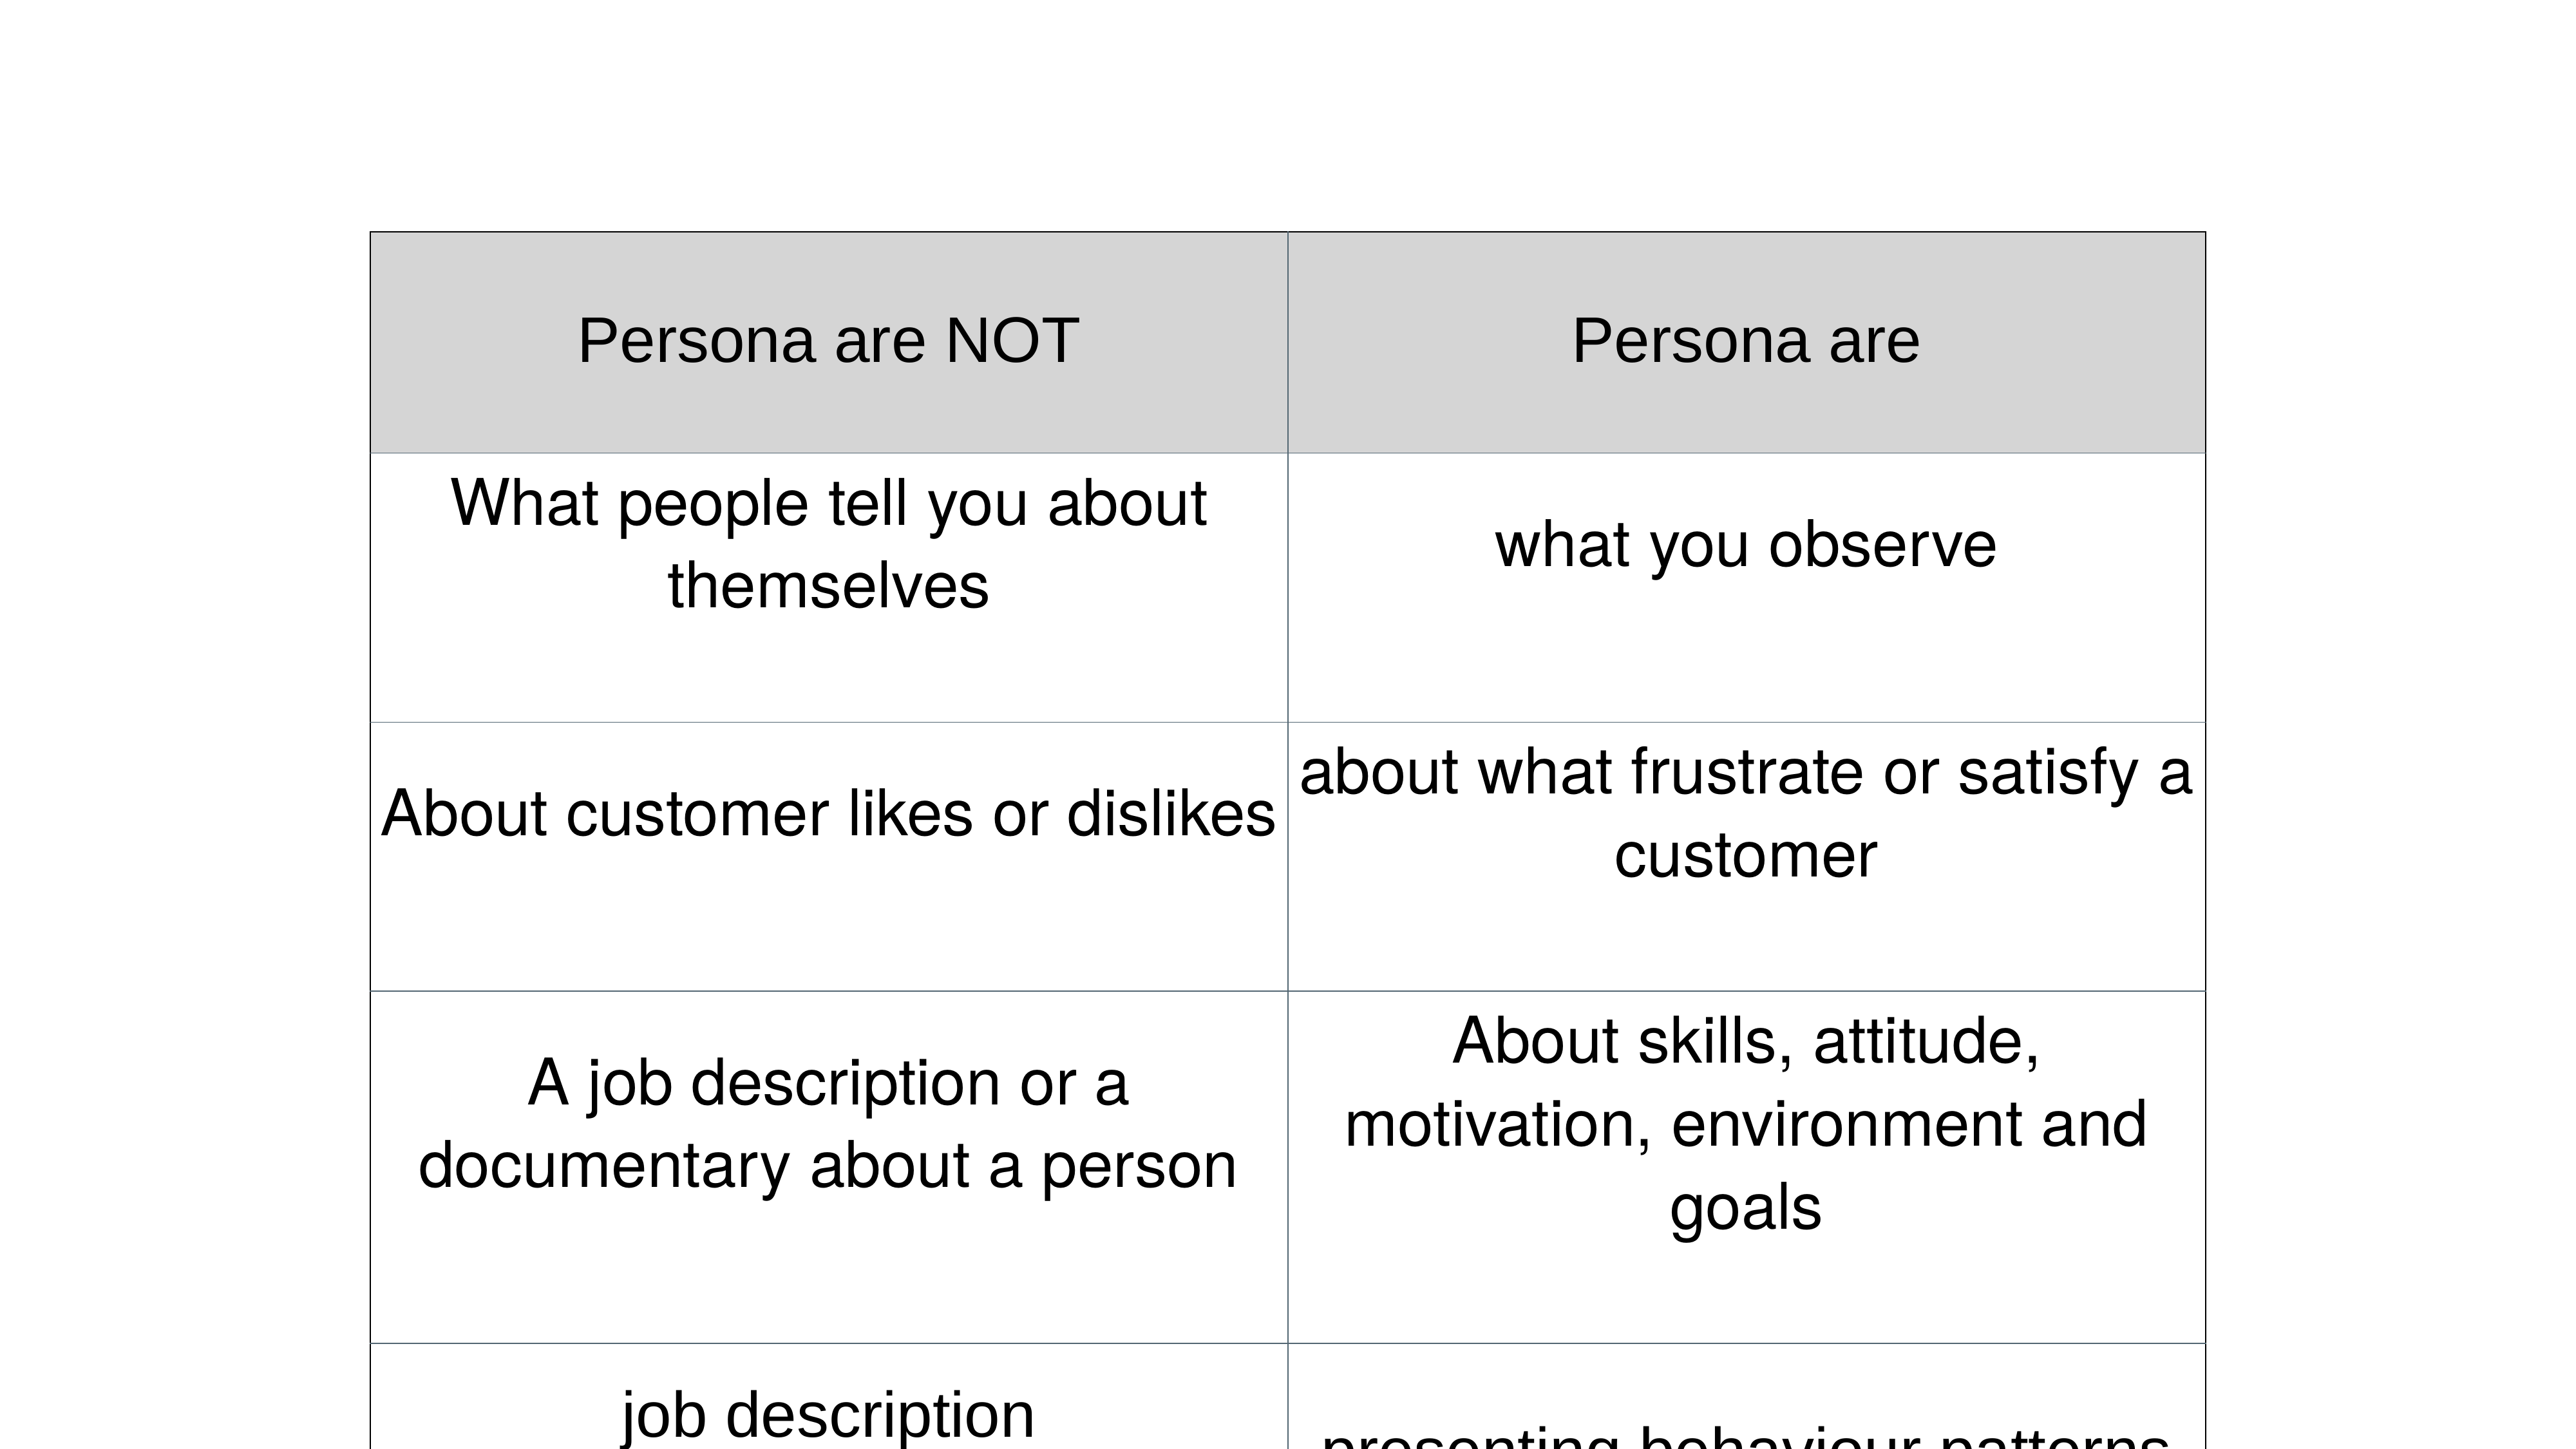

| Persona are NOT | Persona are |
| --- | --- |
| What people tell you about themselves | what you observe |
| About customer likes or dislikes | about what frustrate or satisfy a customer |
| A job description or a documentary about a person | About skills, attitude, motivation, environment and goals |
| job description | presenting behaviour patterns |